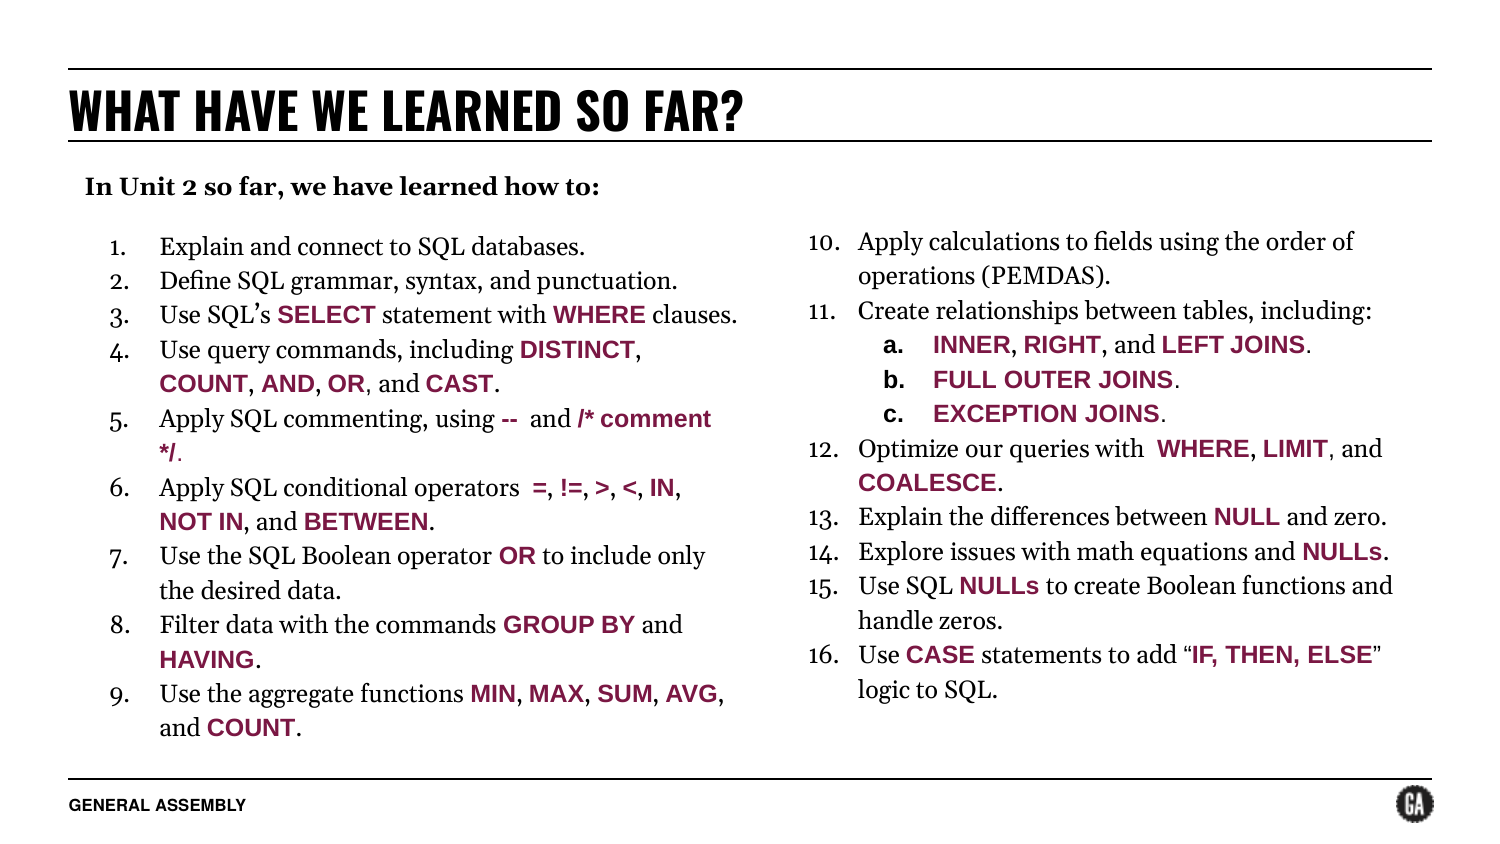

# WHAT HAVE WE LEARNED SO FAR?
In Unit 2 so far, we have learned how to:
Explain and connect to SQL databases.
Define SQL grammar, syntax, and punctuation.
Use SQL’s SELECT statement with WHERE clauses.
Use query commands, including DISTINCT, COUNT, AND, OR, and CAST.
Apply SQL commenting, using --  and /* comment */.
Apply SQL conditional operators  =, !=, >, <, IN, NOT IN, and BETWEEN.
Use the SQL Boolean operator OR to include only the desired data.
Filter data with the commands GROUP BY and HAVING.
Use the aggregate functions MIN, MAX, SUM, AVG, and COUNT.

Apply calculations to fields using the order of operations (PEMDAS).
Create relationships between tables, including:
INNER, RIGHT, and LEFT JOINS.
FULL OUTER JOINS.
EXCEPTION JOINS.
Optimize our queries with  WHERE, LIMIT, and COALESCE.
Explain the differences between NULL and zero.
Explore issues with math equations and NULLs.
Use SQL NULLs to create Boolean functions and handle zeros.
Use CASE statements to add “IF, THEN, ELSE” logic to SQL.